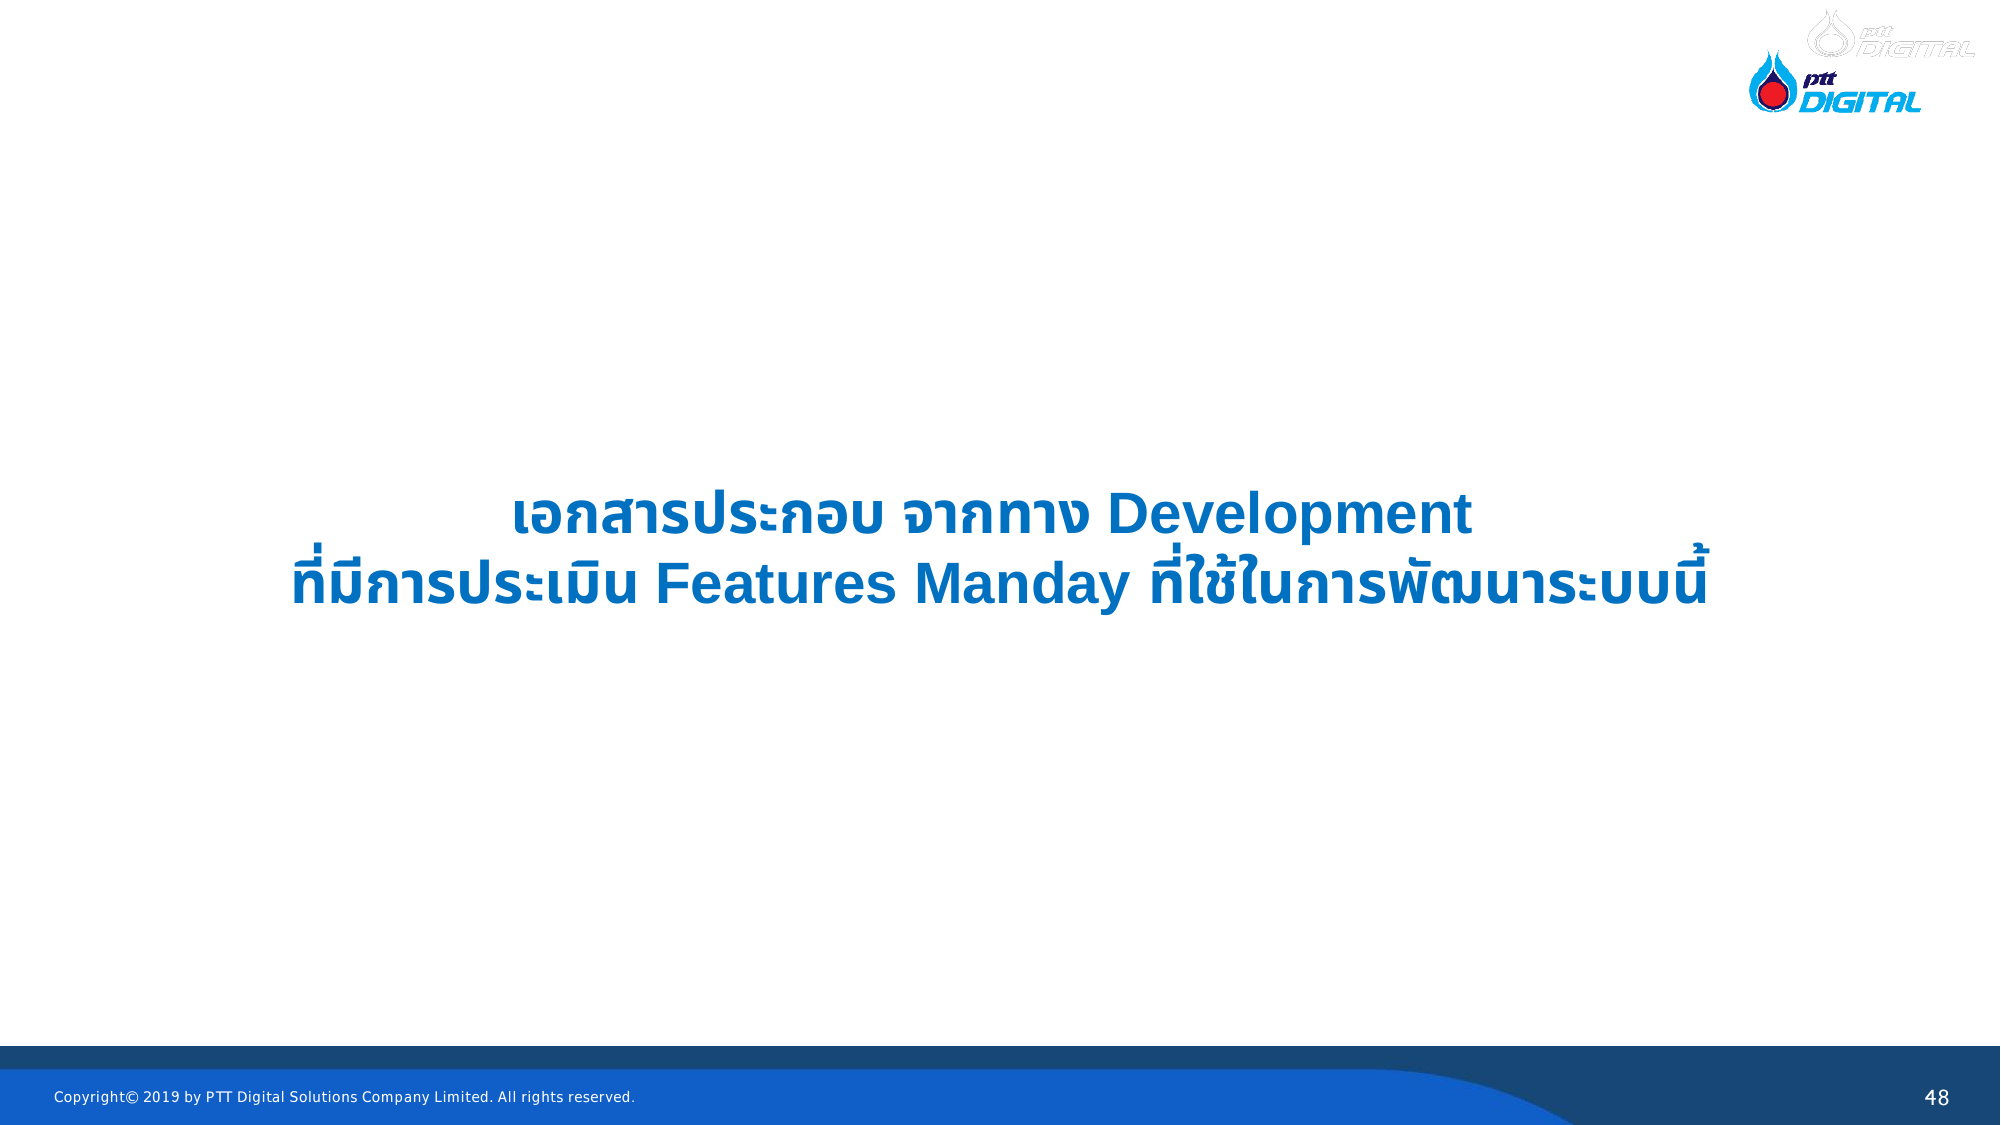

เอกสารประกอบ จากทาง Development
ที่มีการประเมิน Features Manday ที่ใช้ในการพัฒนาระบบนี้
48